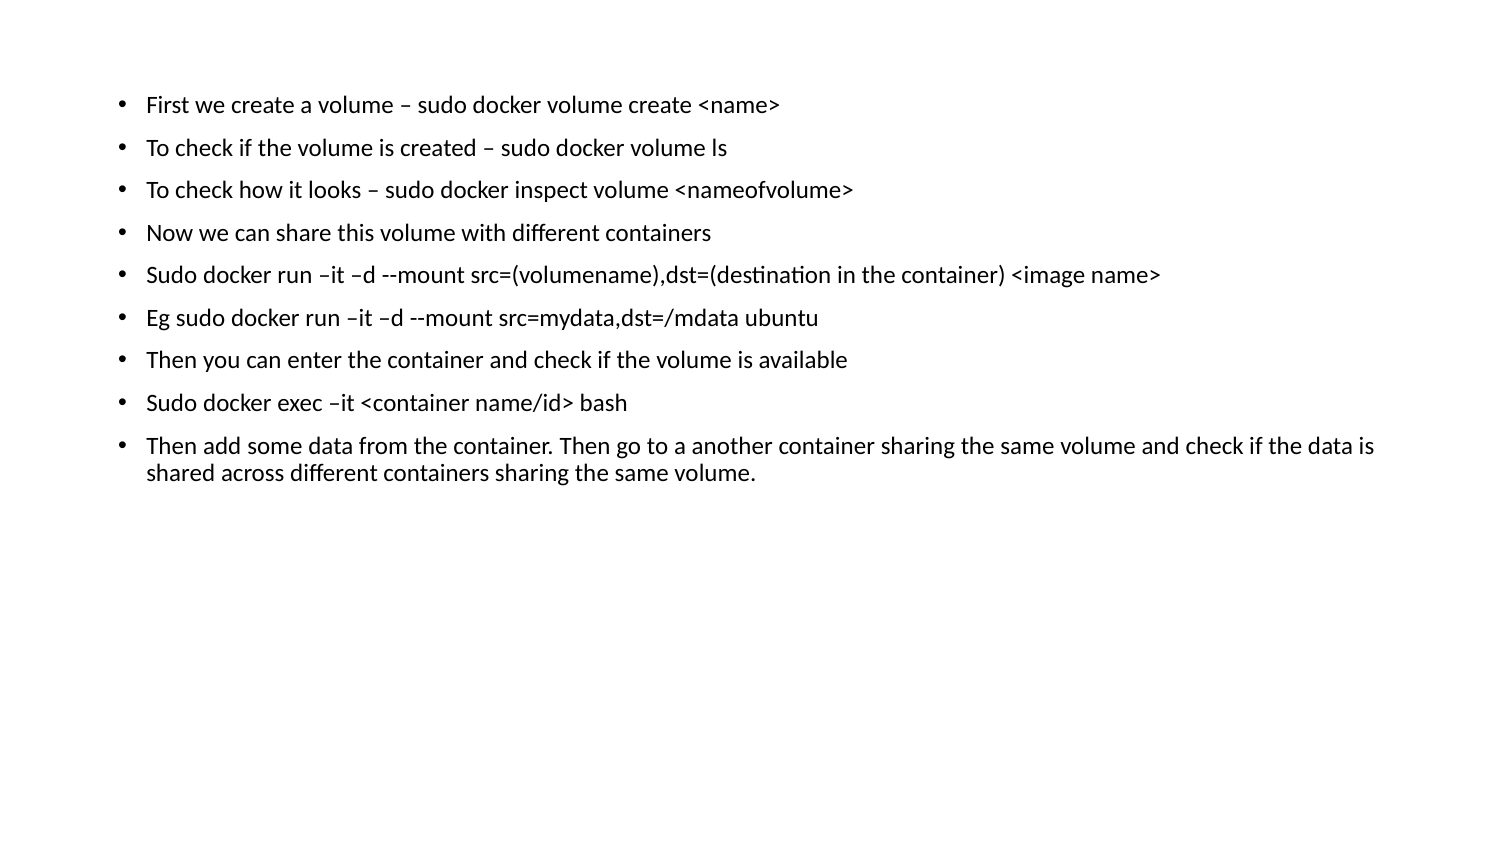

# First we create a volume – sudo docker volume create <name>
To check if the volume is created – sudo docker volume ls
To check how it looks – sudo docker inspect volume <nameofvolume>
Now we can share this volume with different containers
Sudo docker run –it –d --mount src=(volumename),dst=(destination in the container) <image name>
Eg sudo docker run –it –d --mount src=mydata,dst=/mdata ubuntu
Then you can enter the container and check if the volume is available
Sudo docker exec –it <container name/id> bash
Then add some data from the container. Then go to a another container sharing the same volume and check if the data is shared across different containers sharing the same volume.